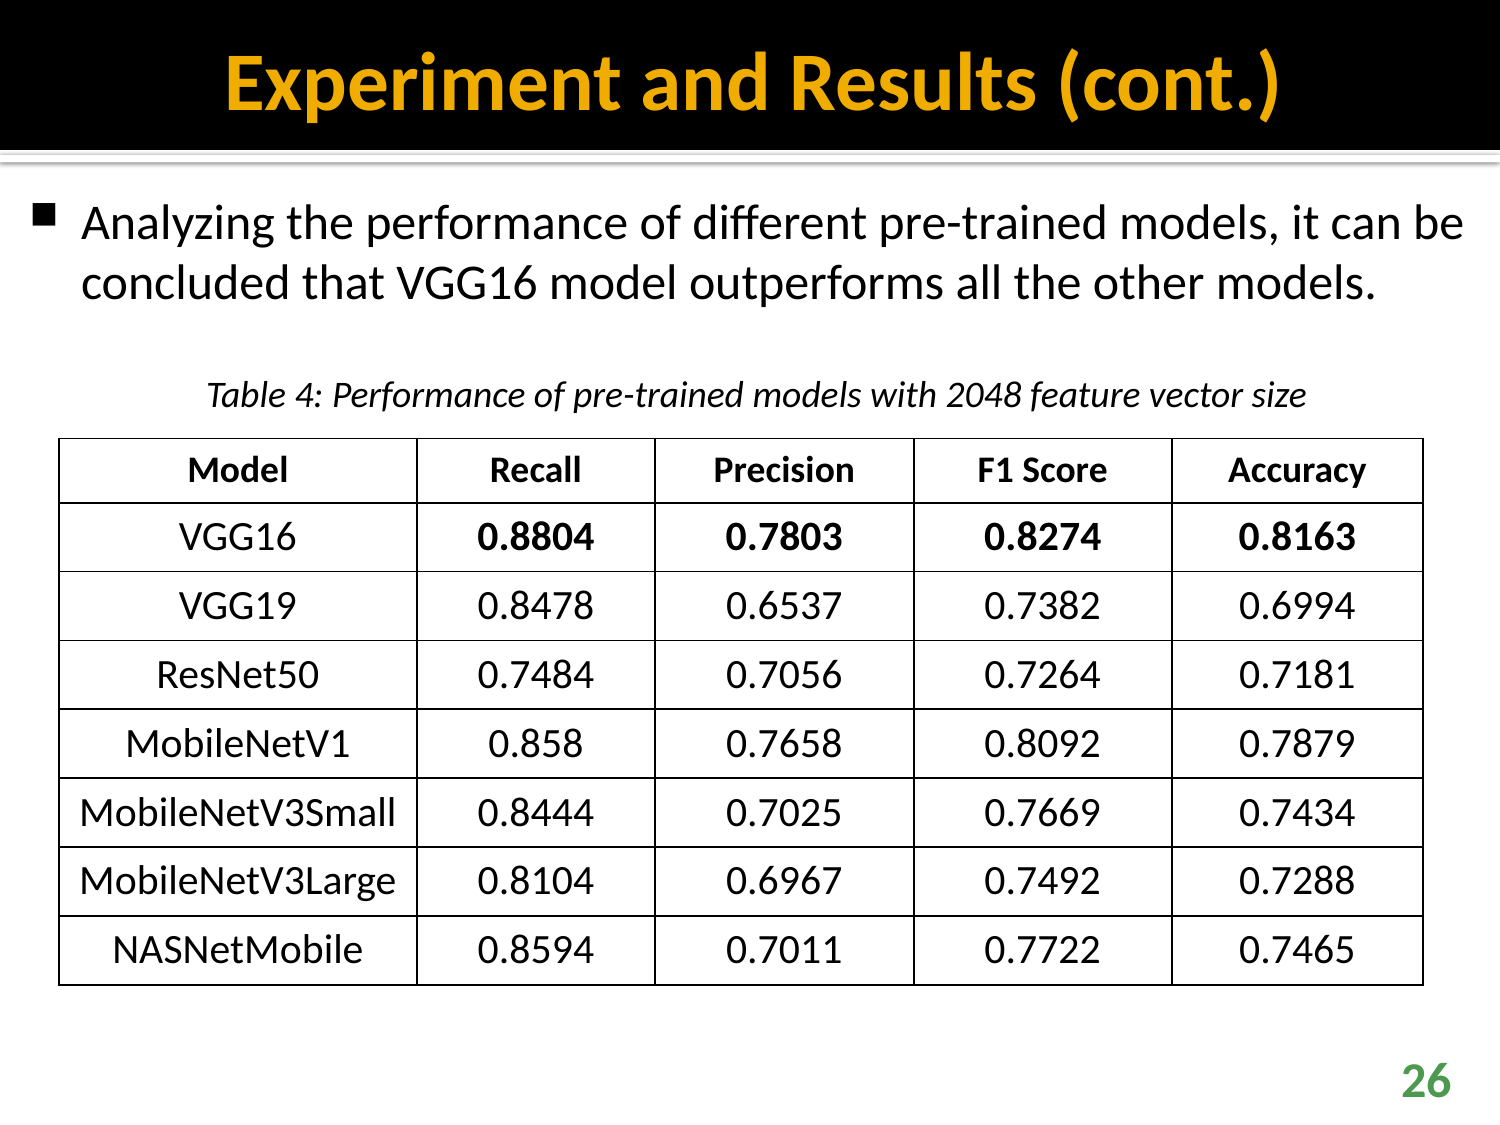

# Experiment and Results (cont.)
Analyzing the performance of different pre-trained models, it can be concluded that VGG16 model outperforms all the other models.

Table 4: Performance of pre-trained models with 2048 feature vector size

| Model | Recall | Precision | F1 Score | Accuracy |
| --- | --- | --- | --- | --- |
| VGG16 | 0.8804 | 0.7803 | 0.8274 | 0.8163 |
| VGG19 | 0.8478 | 0.6537 | 0.7382 | 0.6994 |
| ResNet50 | 0.7484 | 0.7056 | 0.7264 | 0.7181 |
| MobileNetV1 | 0.858 | 0.7658 | 0.8092 | 0.7879 |
| MobileNetV3Small | 0.8444 | 0.7025 | 0.7669 | 0.7434 |
| MobileNetV3Large | 0.8104 | 0.6967 | 0.7492 | 0.7288 |
| NASNetMobile | 0.8594 | 0.7011 | 0.7722 | 0.7465 |
26